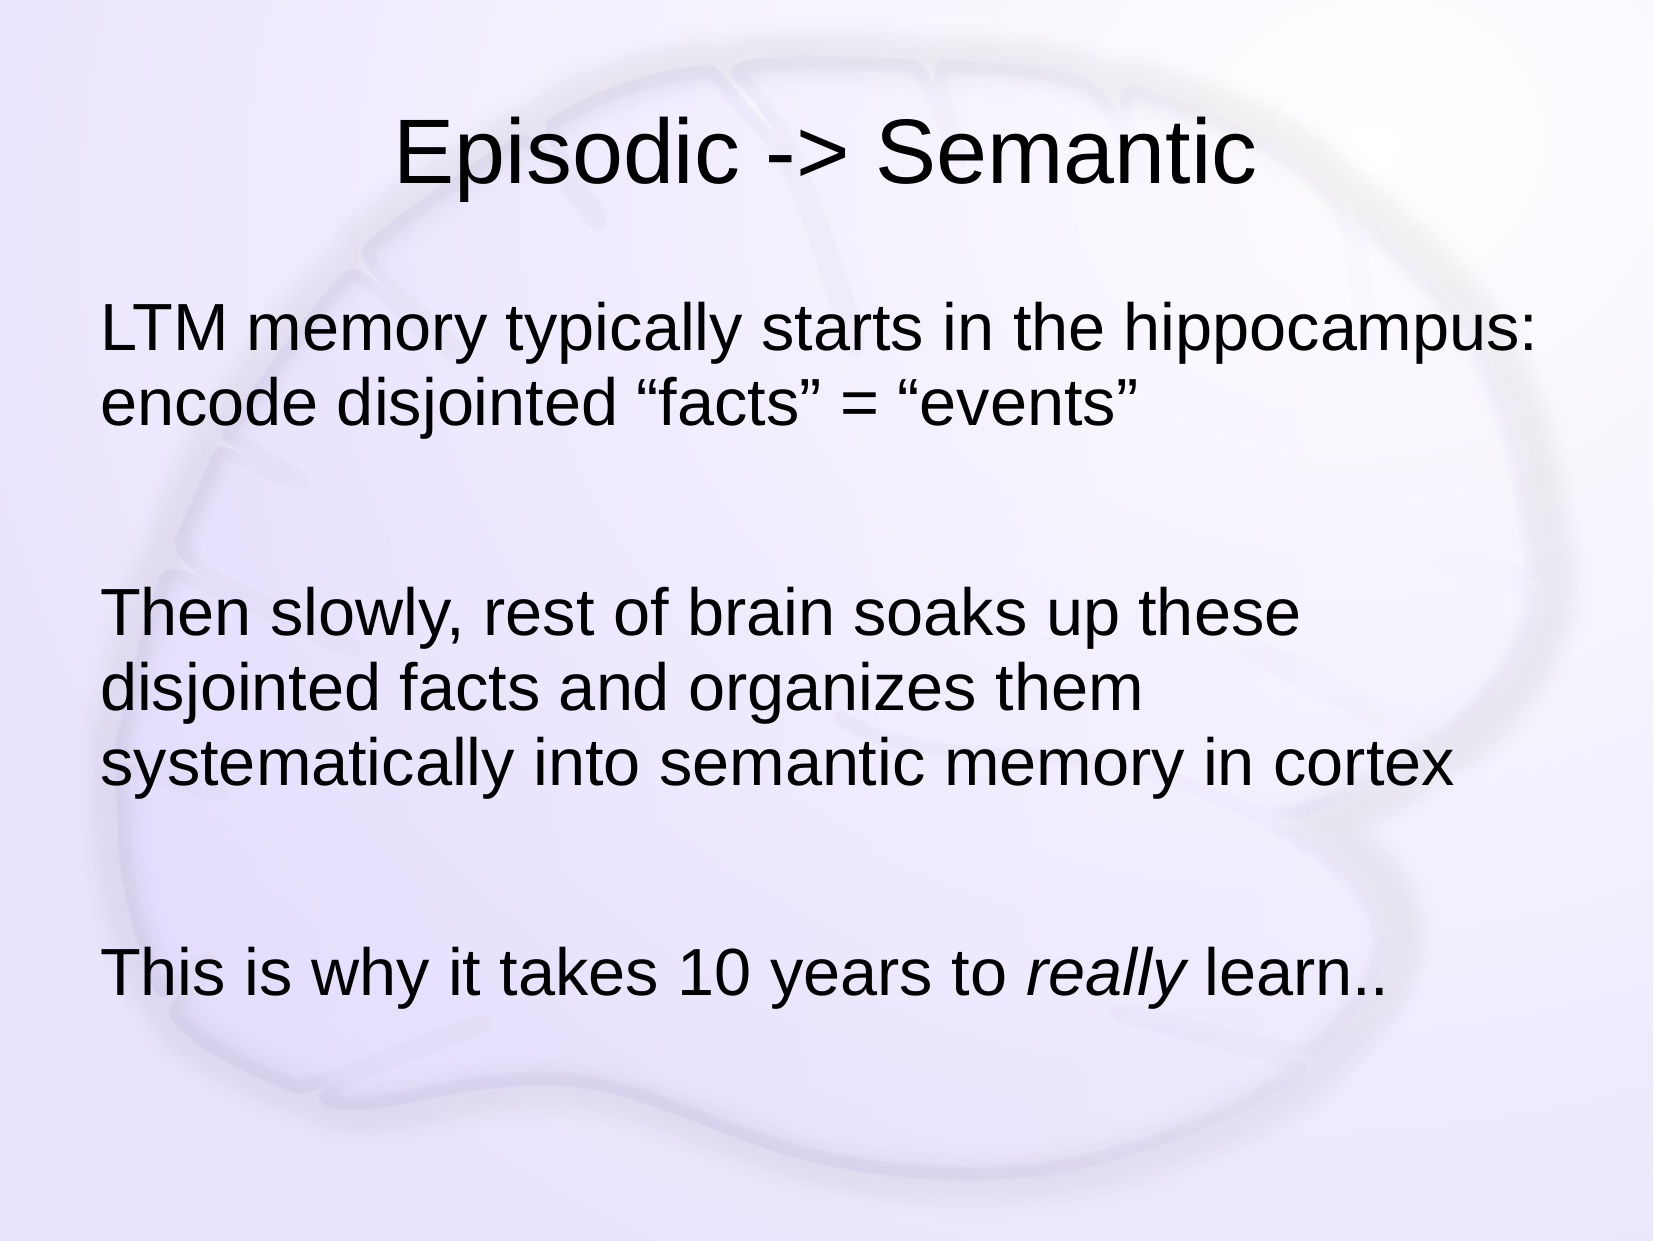

# Episodic -> Semantic
LTM memory typically starts in the hippocampus: encode disjointed “facts” = “events”

Then slowly, rest of brain soaks up these disjointed facts and organizes them systematically into semantic memory in cortex

This is why it takes 10 years to really learn..